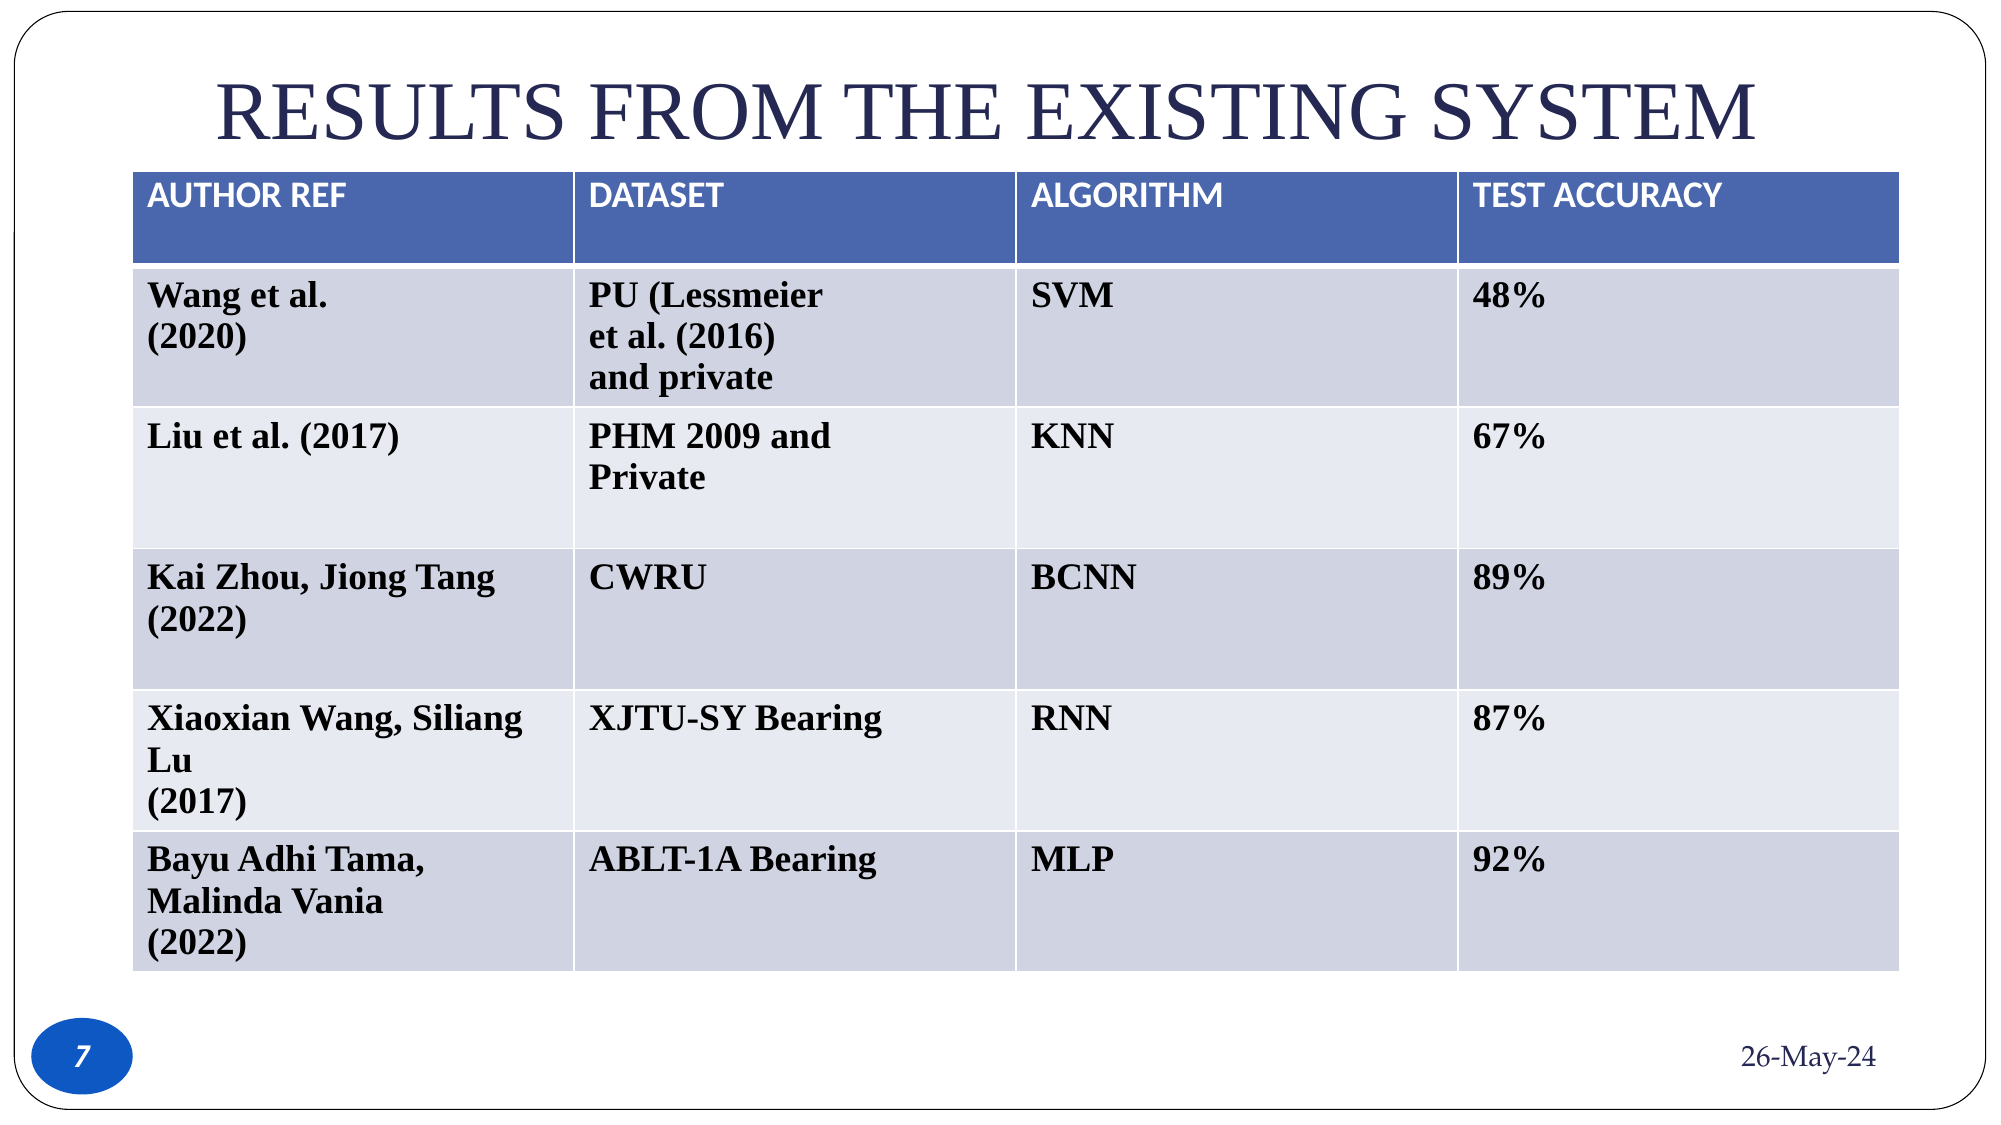

# RESULTS FROM THE EXISTING SYSTEM
| AUTHOR REF | DATASET | ALGORITHM | TEST ACCURACY |
| --- | --- | --- | --- |
| Wang et al. (2020) | PU (Lessmeier et al. (2016) and private | SVM | 48% |
| Liu et al. (2017) | PHM 2009 and Private | KNN | 67% |
| Kai Zhou, Jiong Tang (2022) | CWRU | BCNN | 89% |
| Xiaoxian Wang, Siliang Lu (2017) | XJTU-SY Bearing | RNN | 87% |
| Bayu Adhi Tama, Malinda Vania (2022) | ABLT-1A Bearing | MLP | 92% |
26-May-24
7